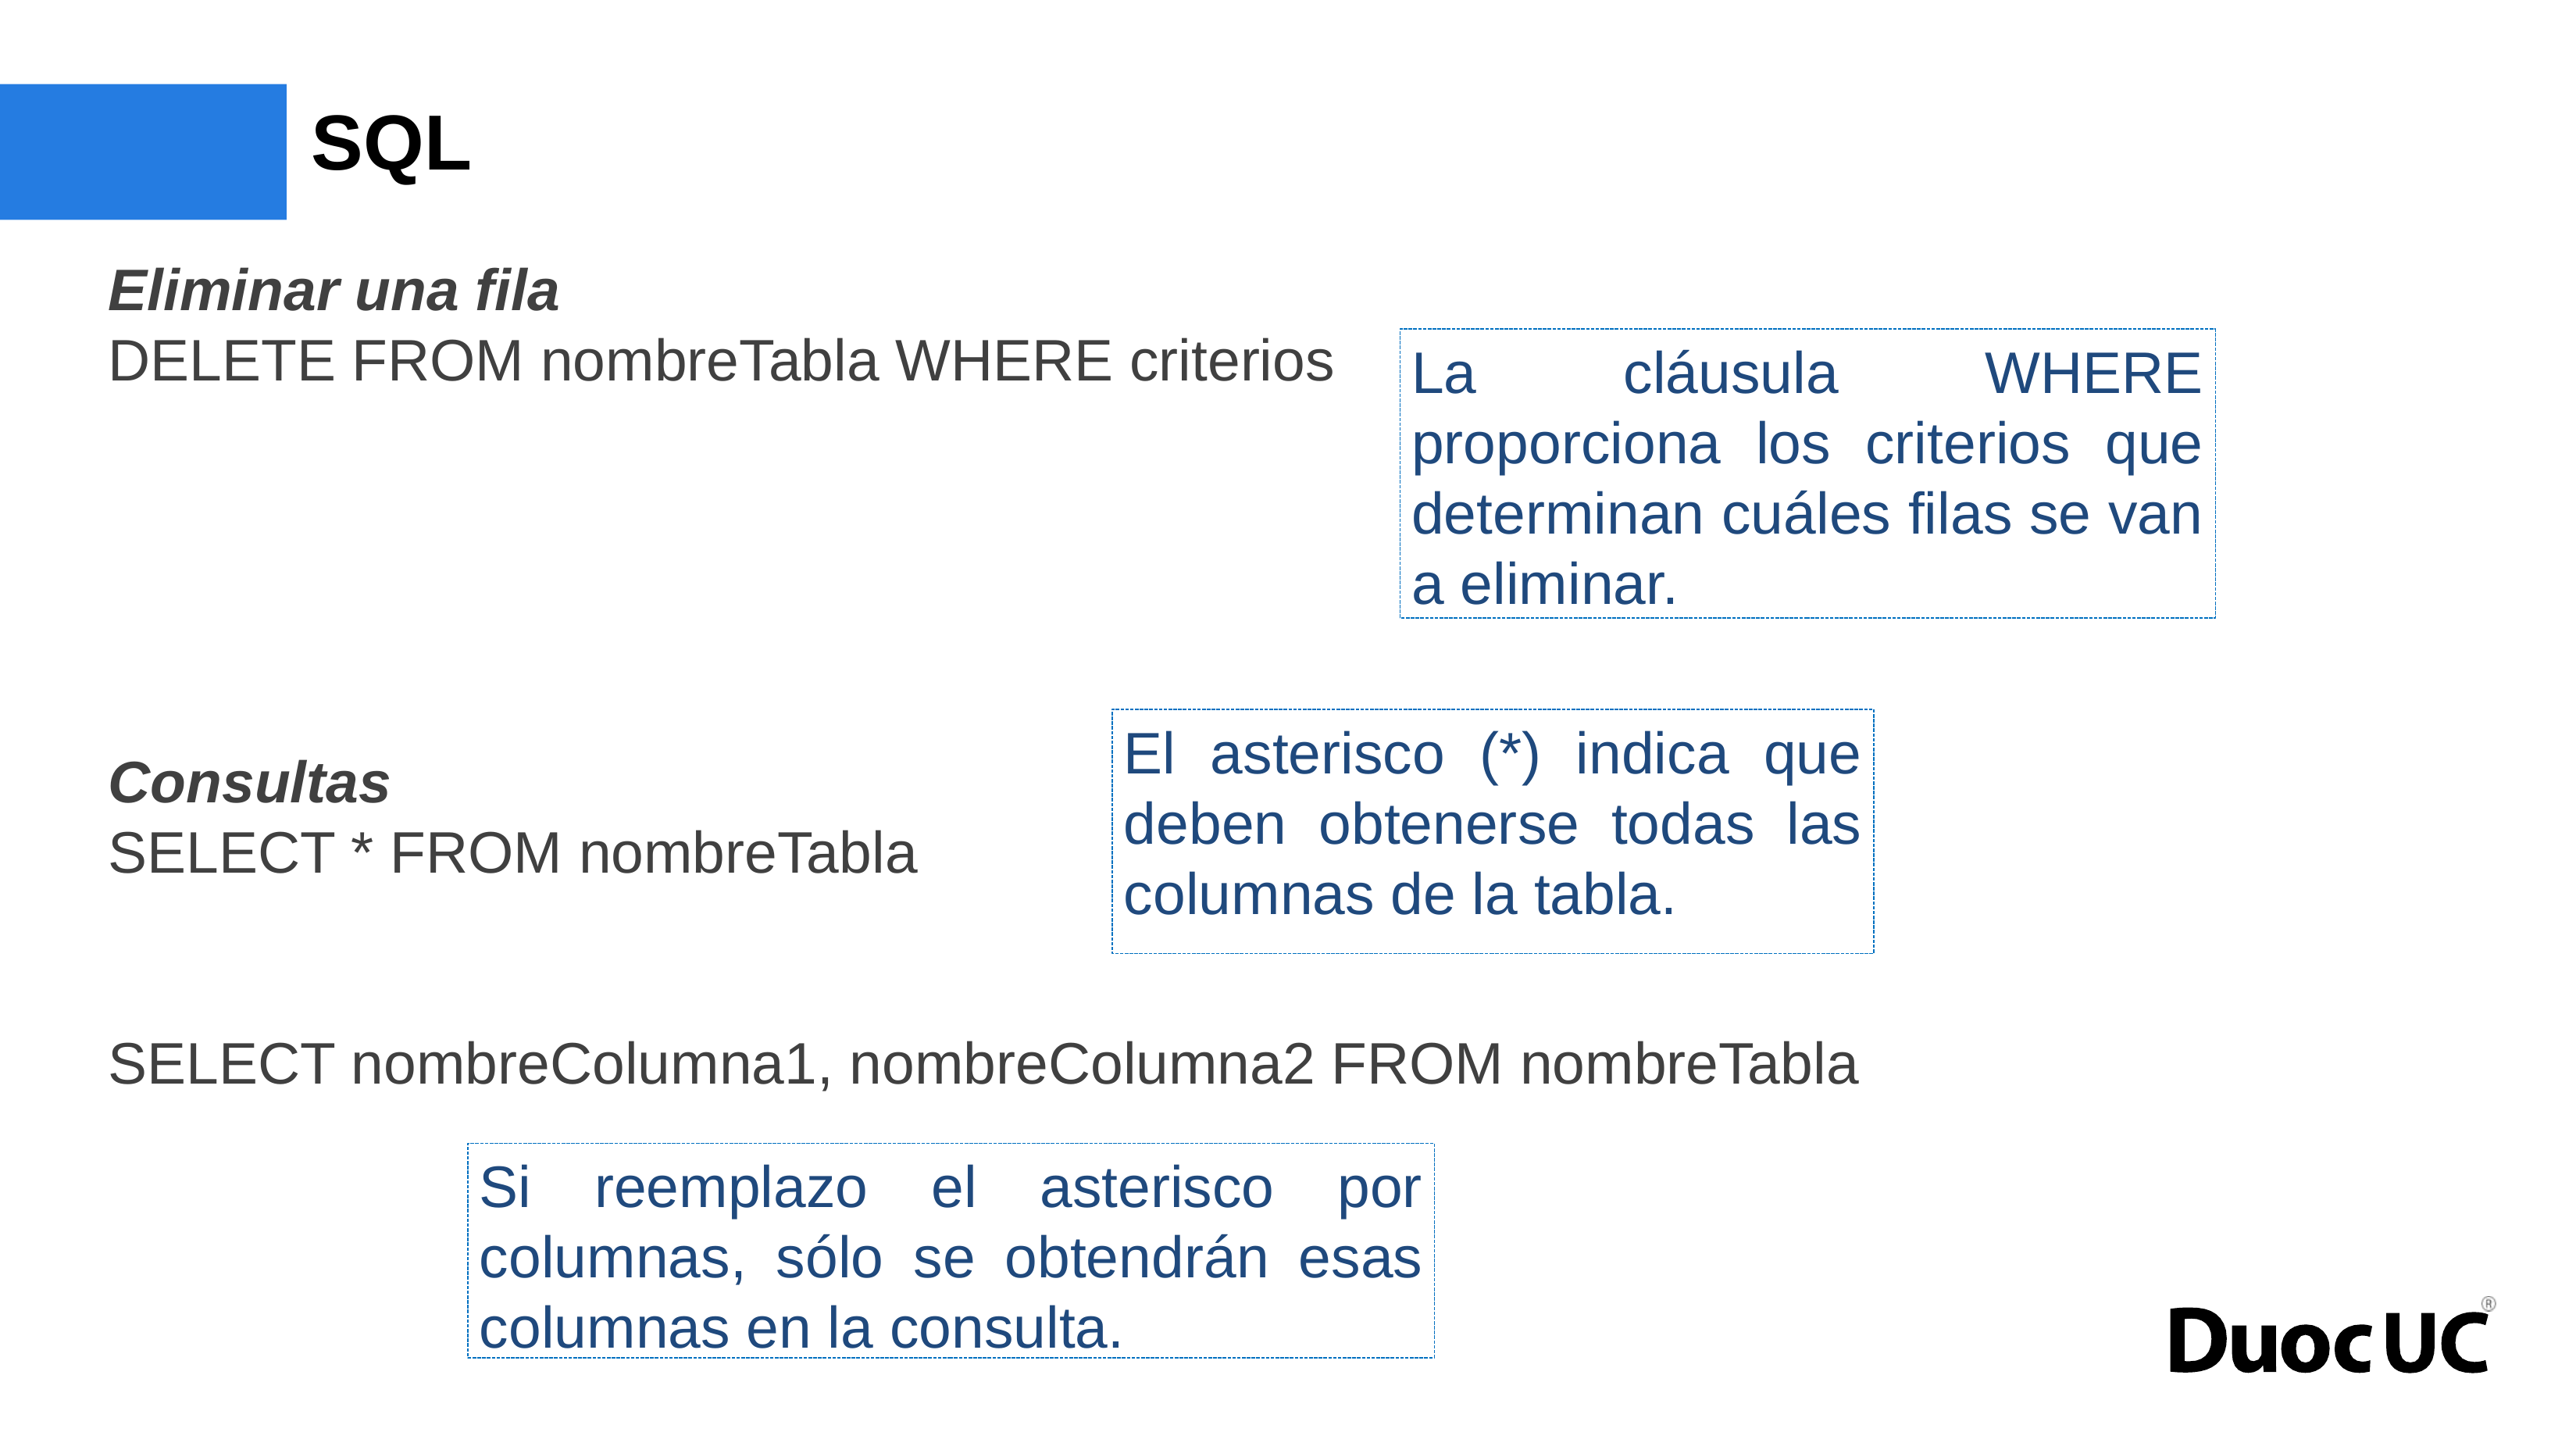

# SQL
Eliminar una fila
DELETE FROM nombreTabla WHERE criterios

Consultas
SELECT * FROM nombreTabla

SELECT nombreColumna1, nombreColumna2 FROM nombreTabla

La cláusula WHERE proporciona los criterios que determinan cuáles filas se van a eliminar.

El asterisco (*) indica que deben obtenerse todas las columnas de la tabla.

Si reemplazo el asterisco por columnas, sólo se obtendrán esas columnas en la consulta.